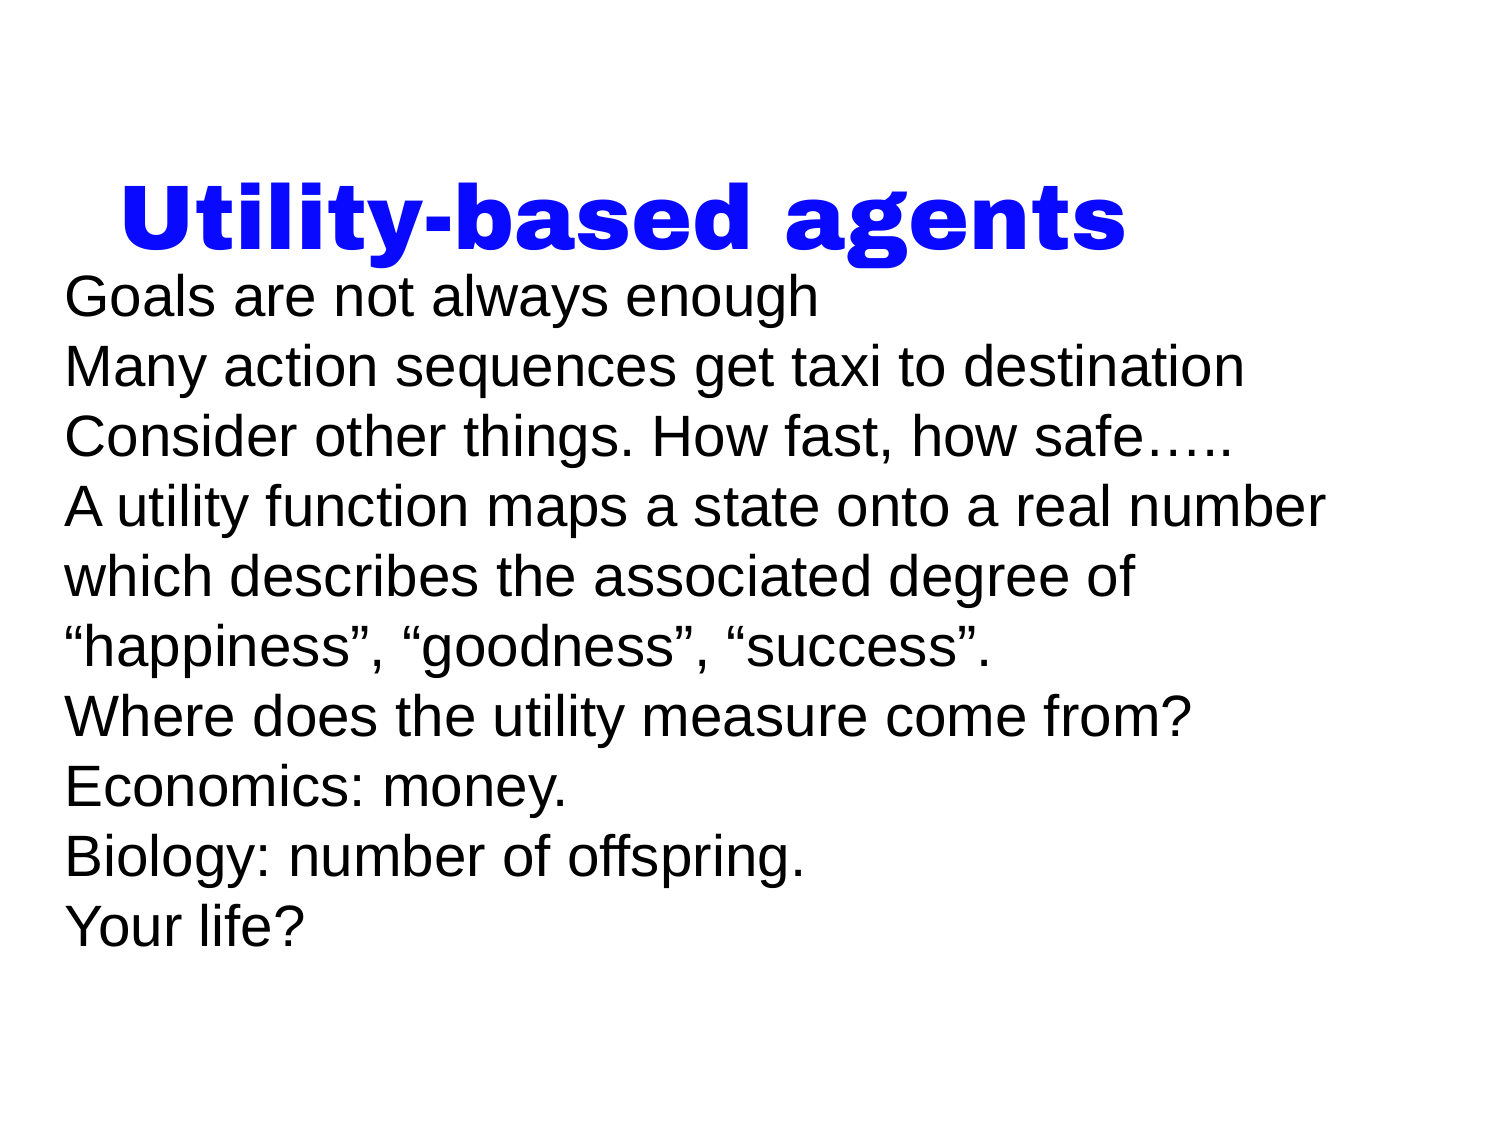

# Utility-based agents
Goals are not always enough
Many action sequences get taxi to destination
Consider other things. How fast, how safe…..
A utility function maps a state onto a real number which describes the associated degree of “happiness”, “goodness”, “success”.
Where does the utility measure come from?
Economics: money.
Biology: number of offspring.
Your life?